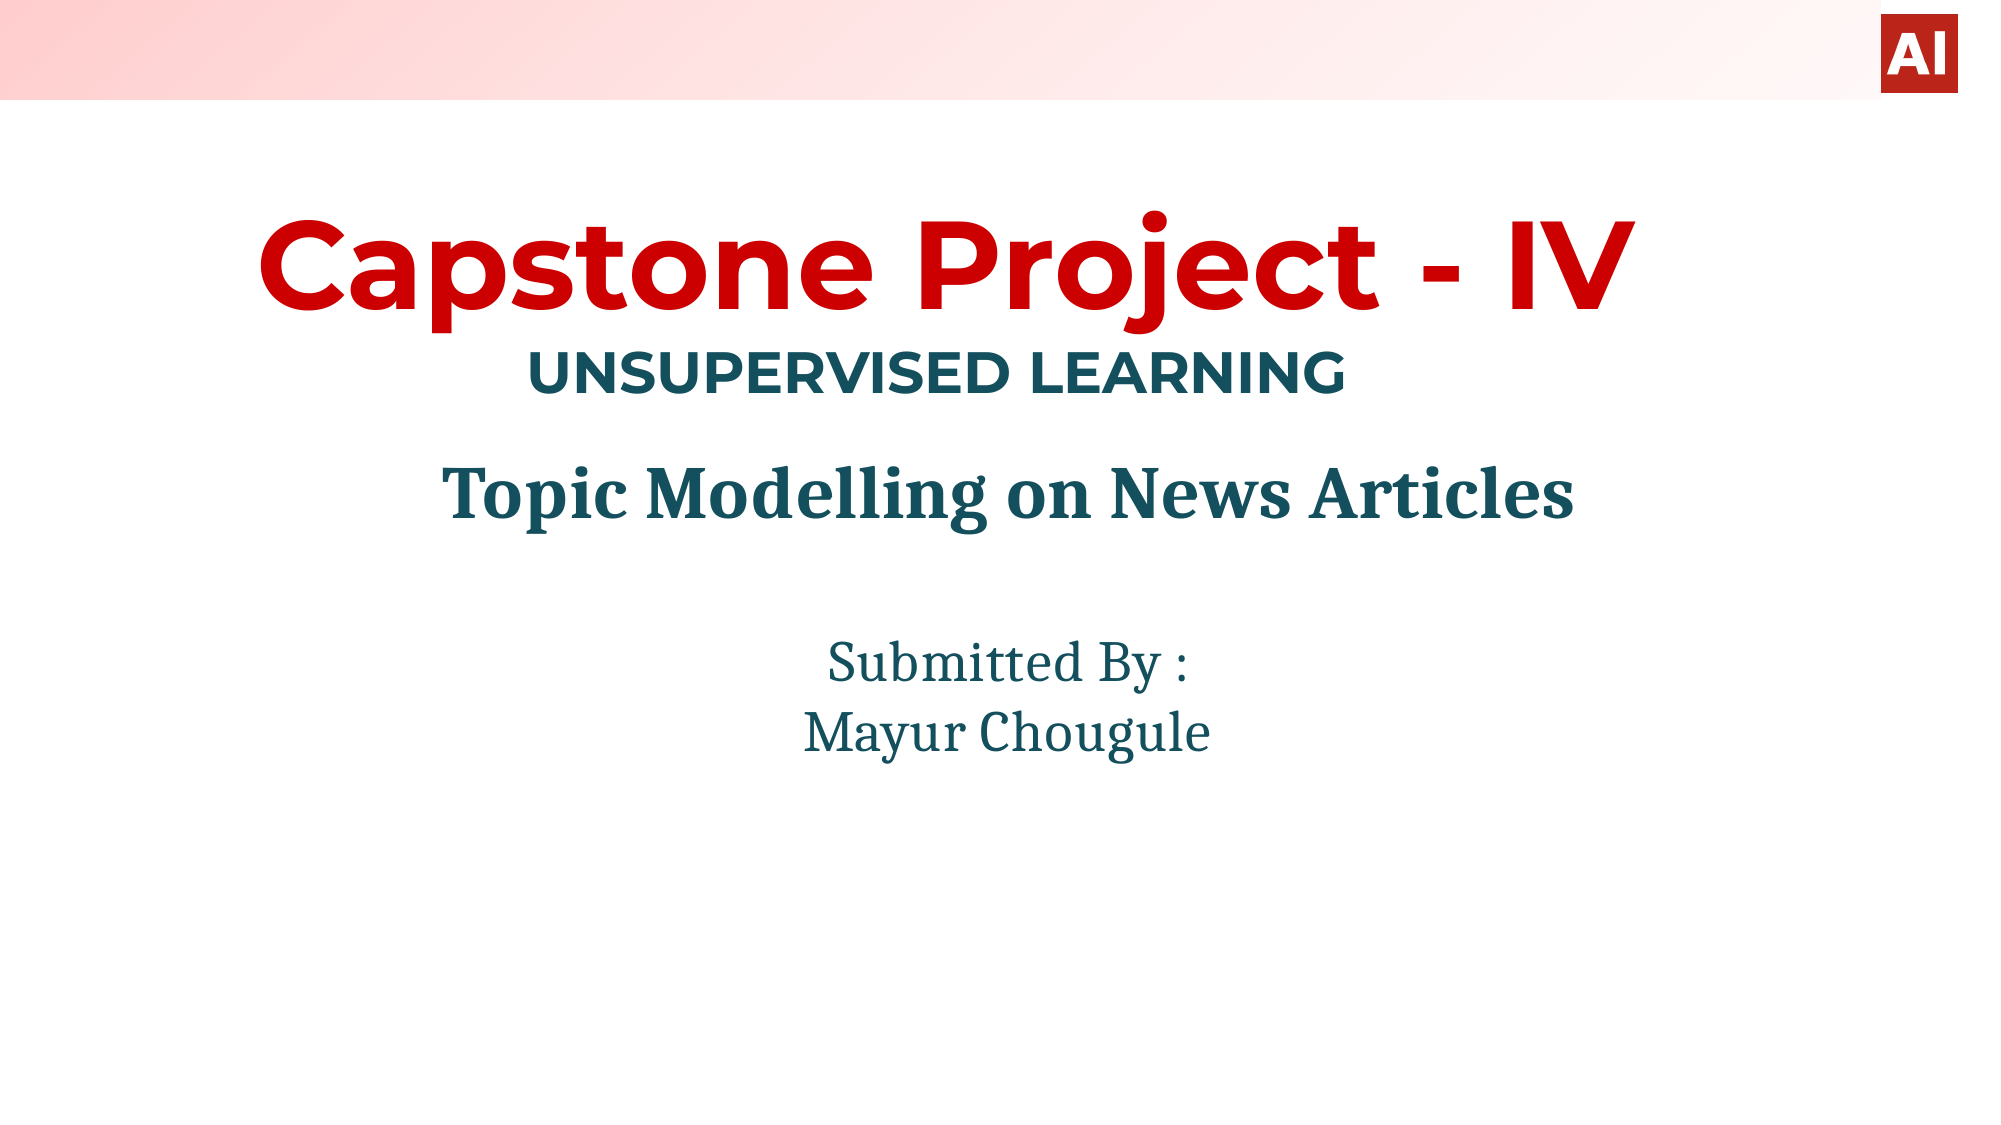

# Capstone Project - IV
UNSUPERVISED LEARNING
Topic Modelling on News Articles

Submitted By :
Mayur Chougule